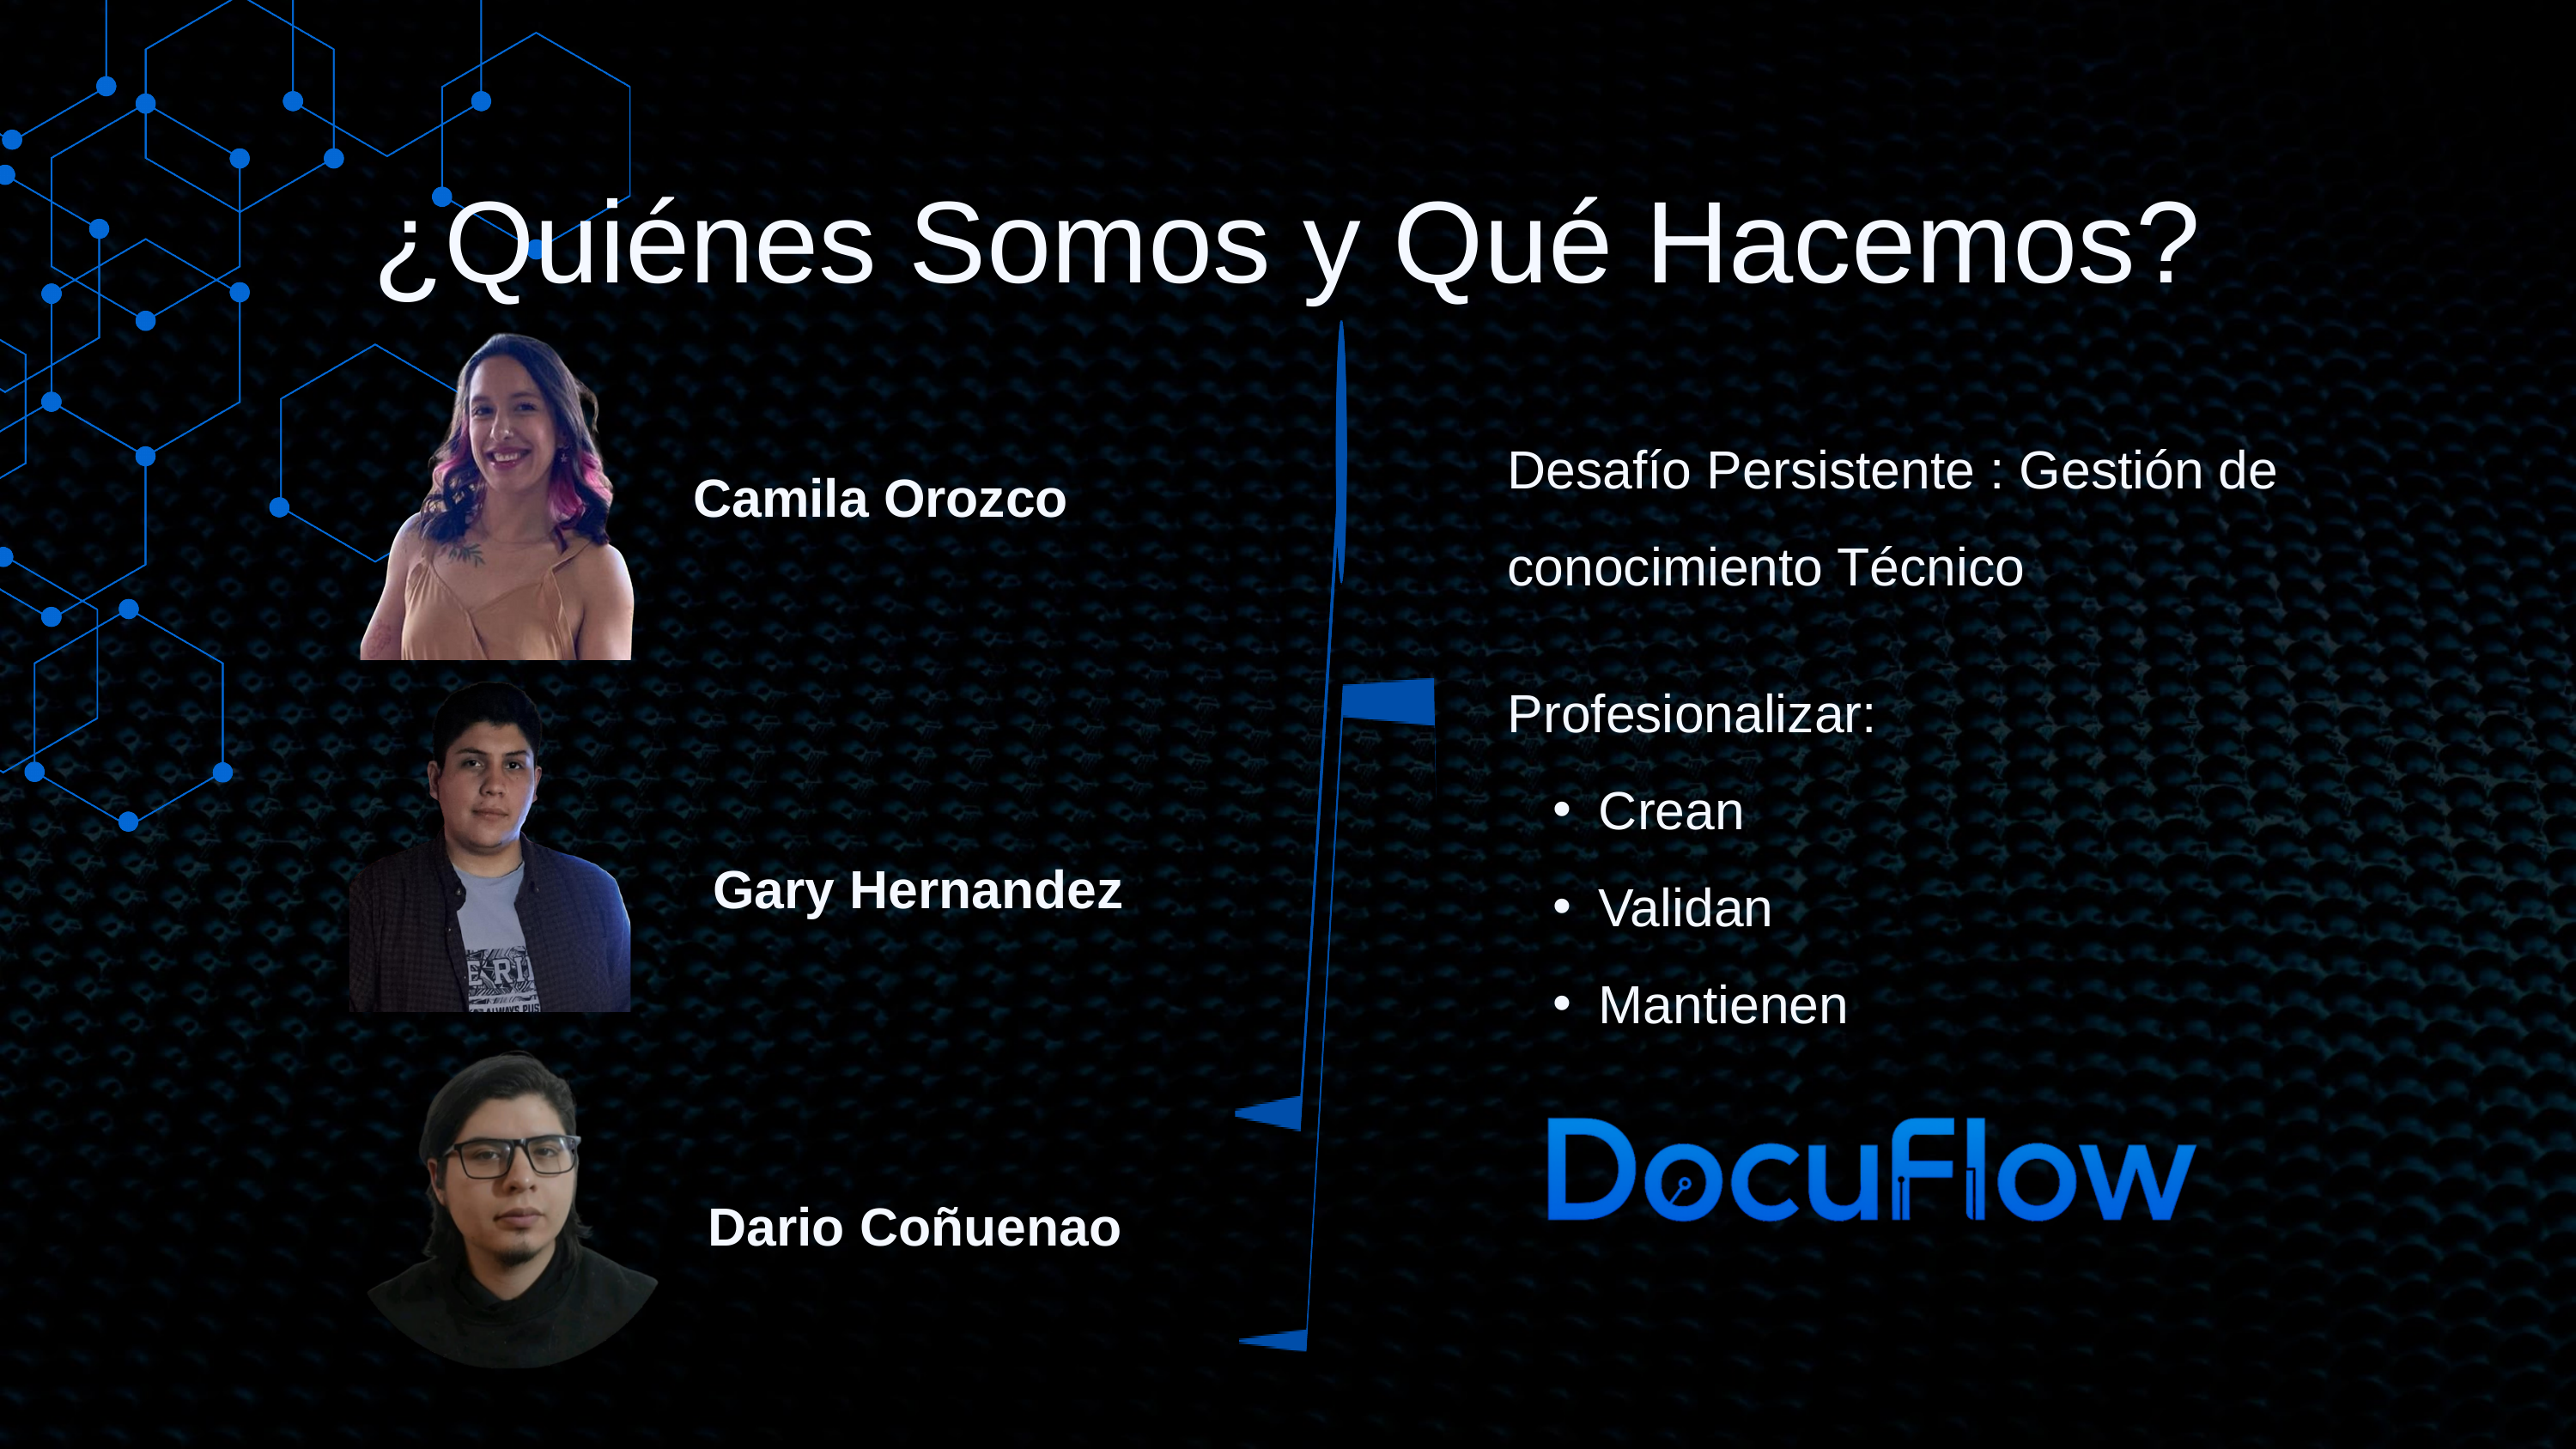

¿Quiénes Somos y Qué Hacemos?

Desafío Persistente : Gestión de conocimiento Técnico
Camila Orozco
Profesionalizar:
Crean
Validan
Mantienen

Gary Hernandez

Dario Coñuenao